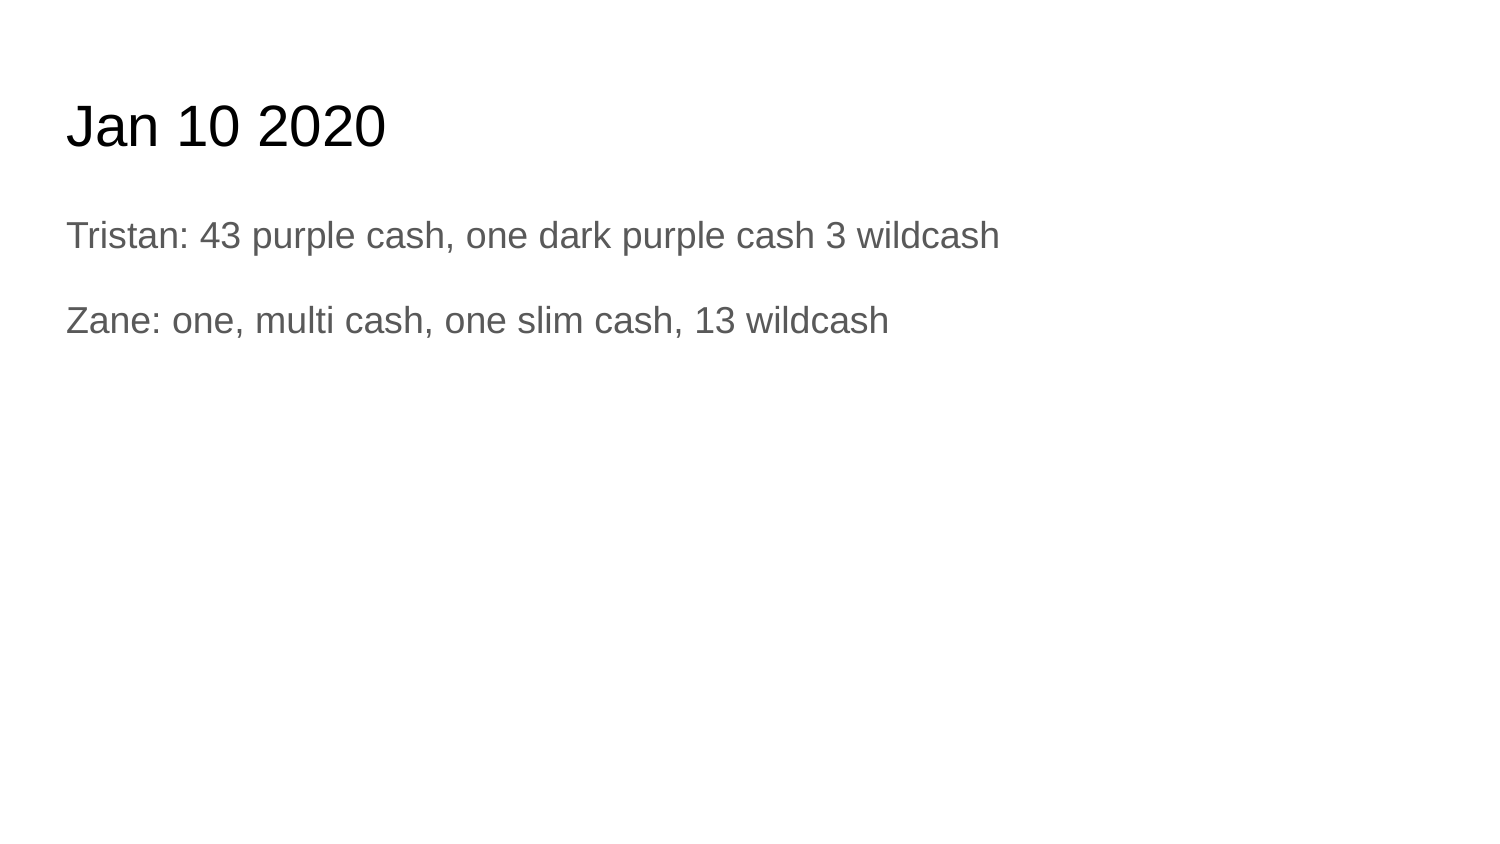

# Jan 10 2020
Tristan: 43 purple cash, one dark purple cash 3 wildcash
Zane: one, multi cash, one slim cash, 13 wildcash